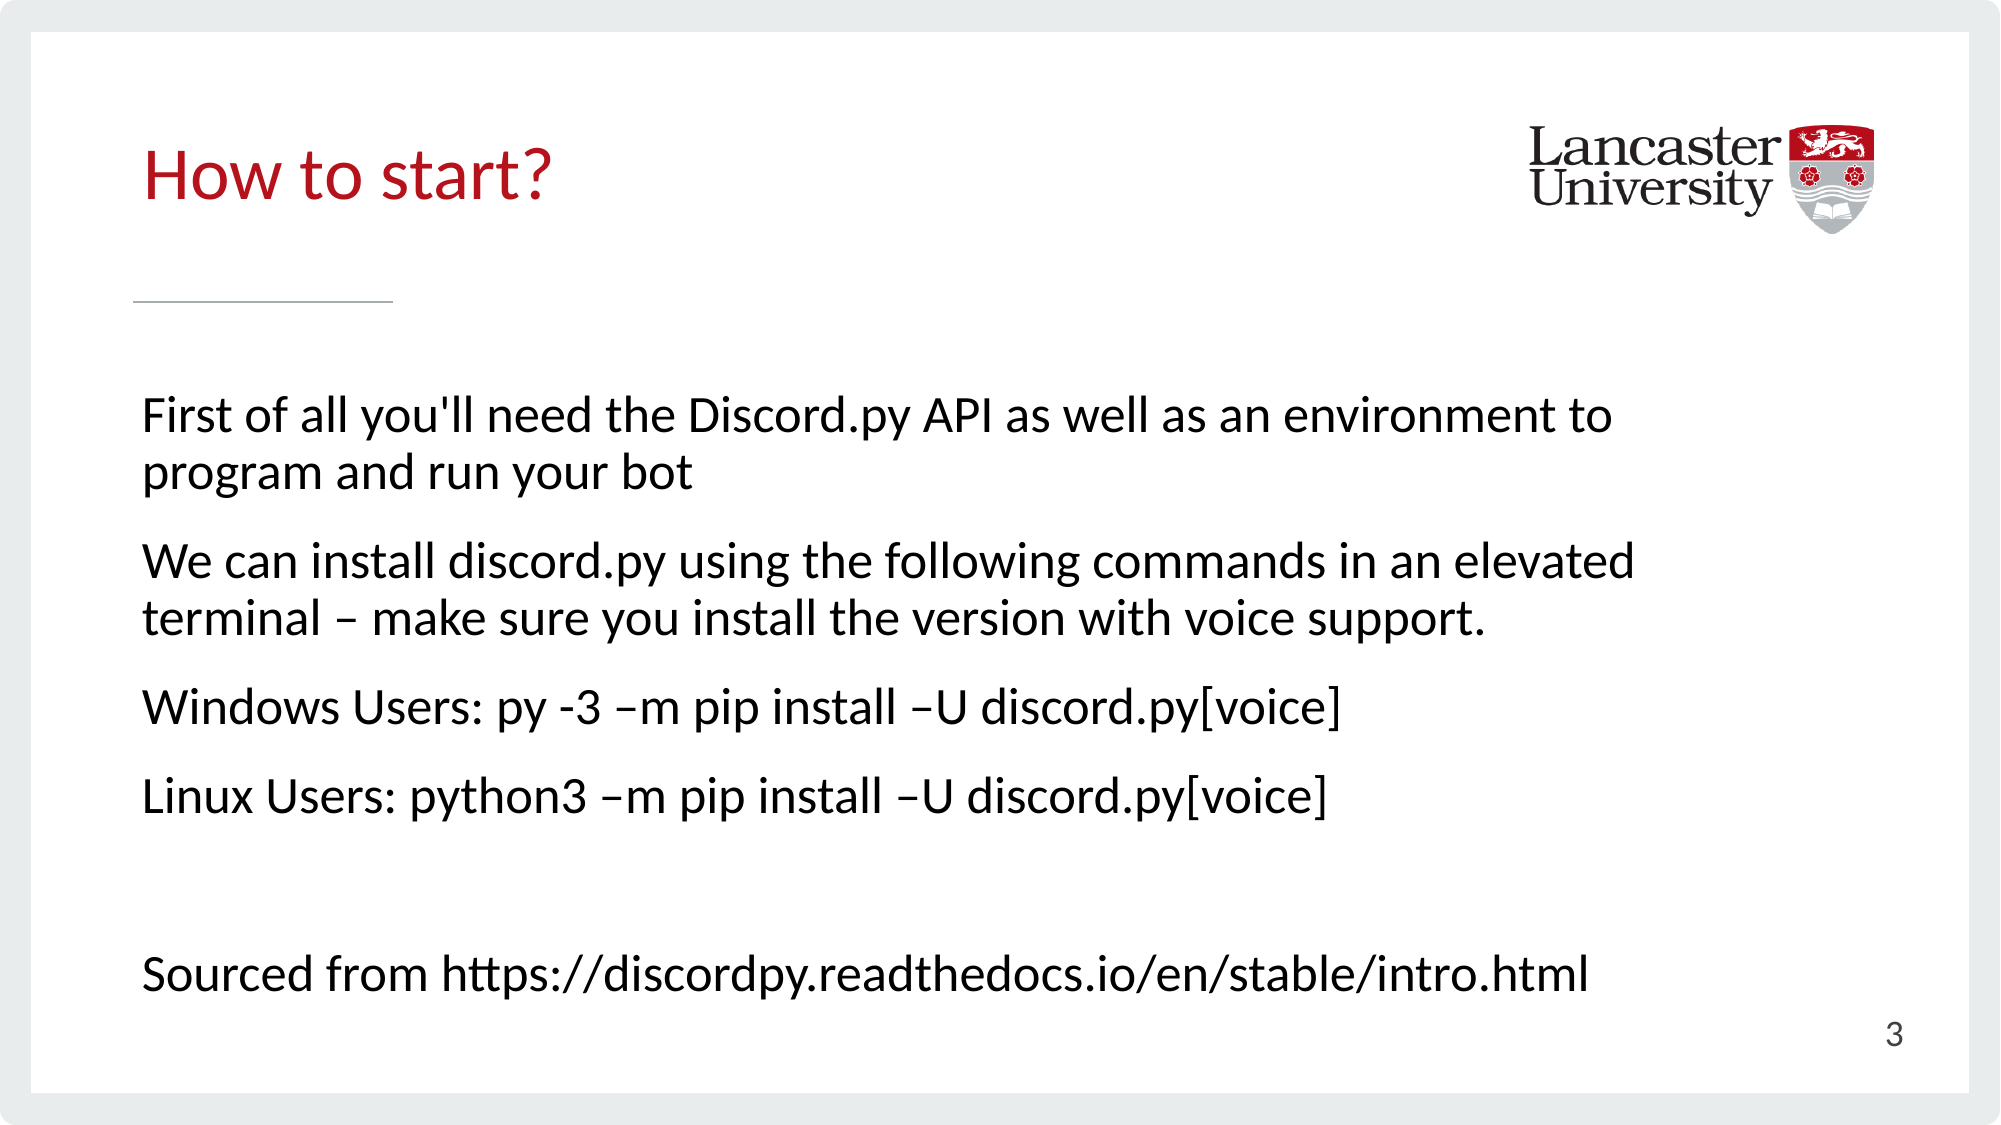

# How to start?
First of all you'll need the Discord.py API as well as an environment to program and run your bot
We can install discord.py using the following commands in an elevated terminal – make sure you install the version with voice support.
Windows Users: py -3 –m pip install –U discord.py[voice]
Linux Users: python3 –m pip install –U discord.py[voice]

Sourced from https://discordpy.readthedocs.io/en/stable/intro.html

3